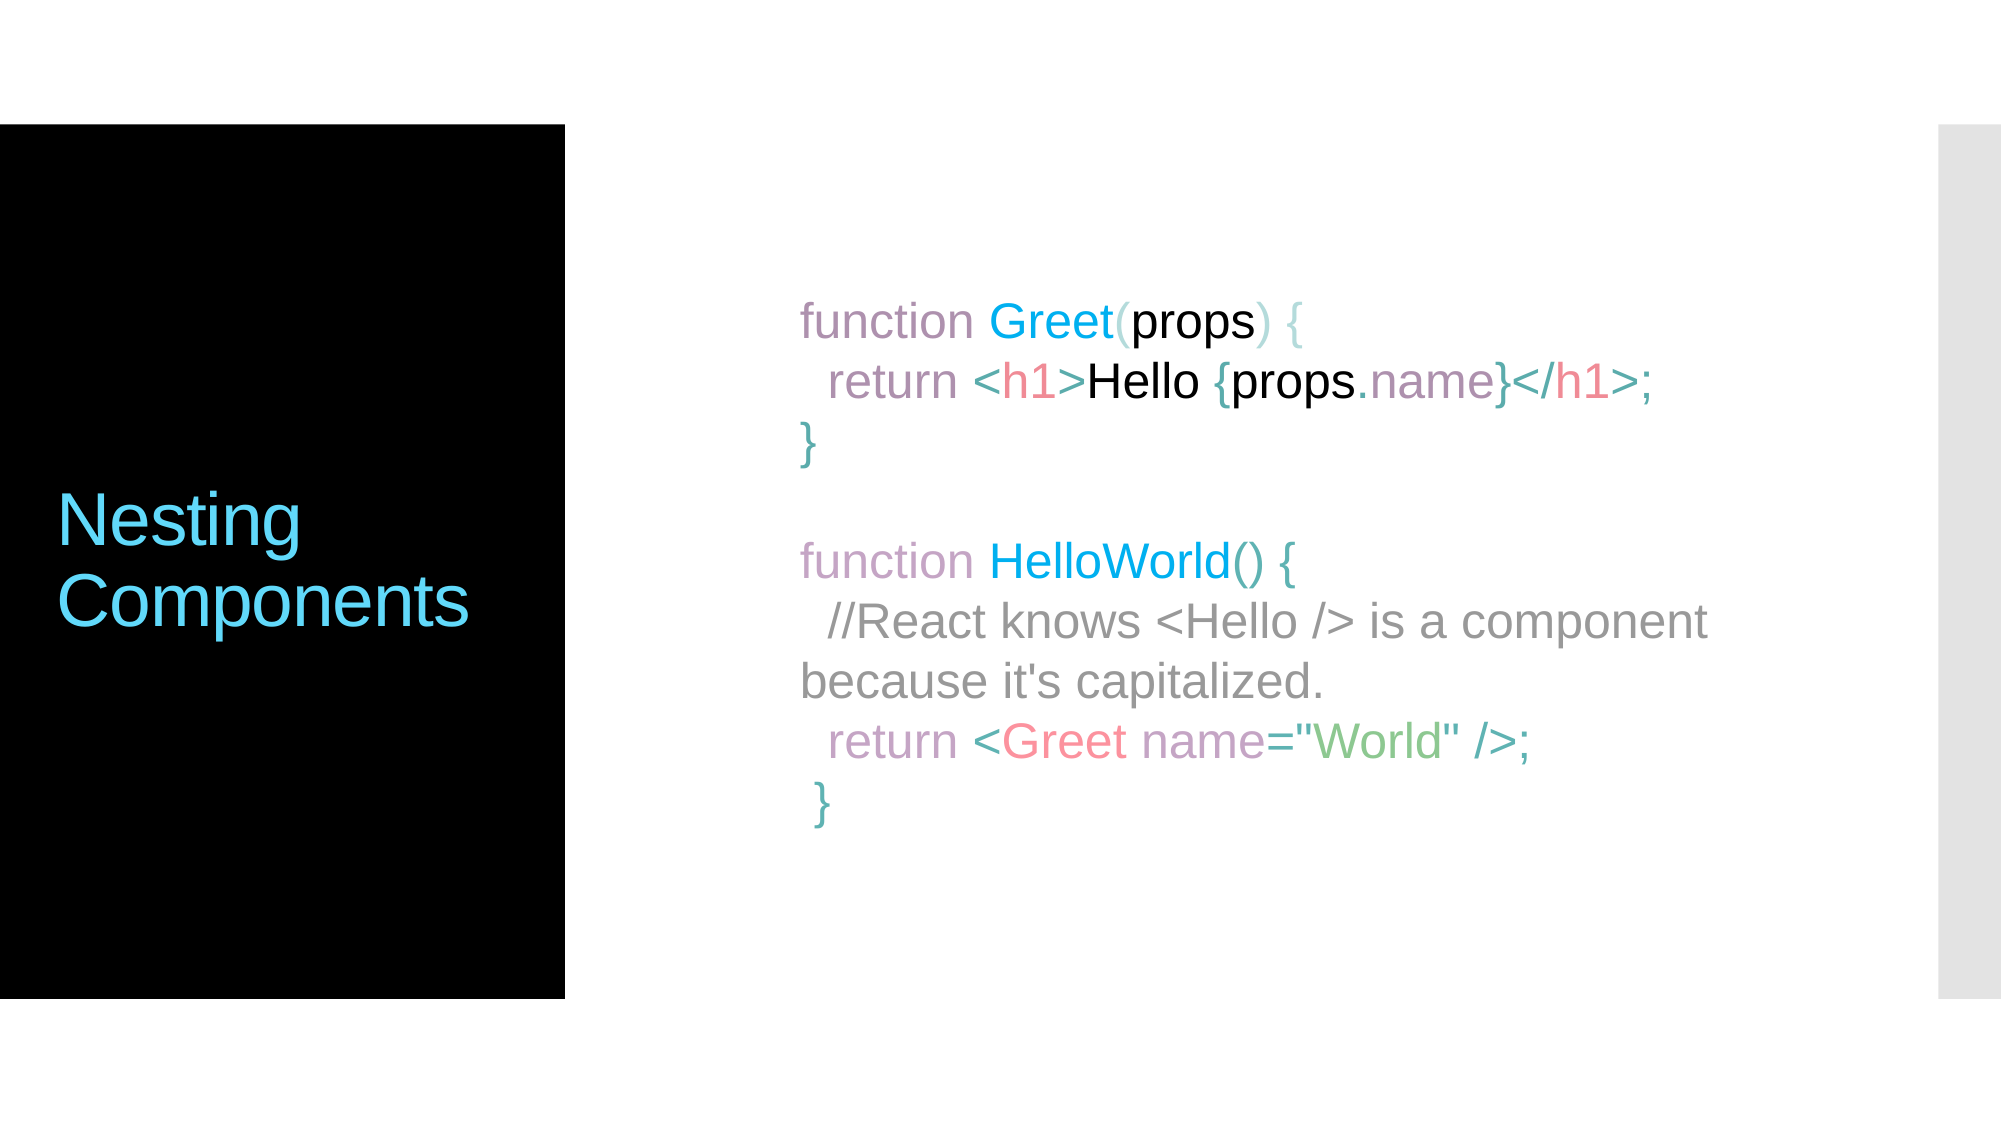

# Nesting Components
function Greet(props) {
  return <h1>Hello {props.name}</h1>;
}

function HelloWorld() {
  //React knows <Hello /> is a component because it's capitalized.
  return <Greet name="World" />;
 }